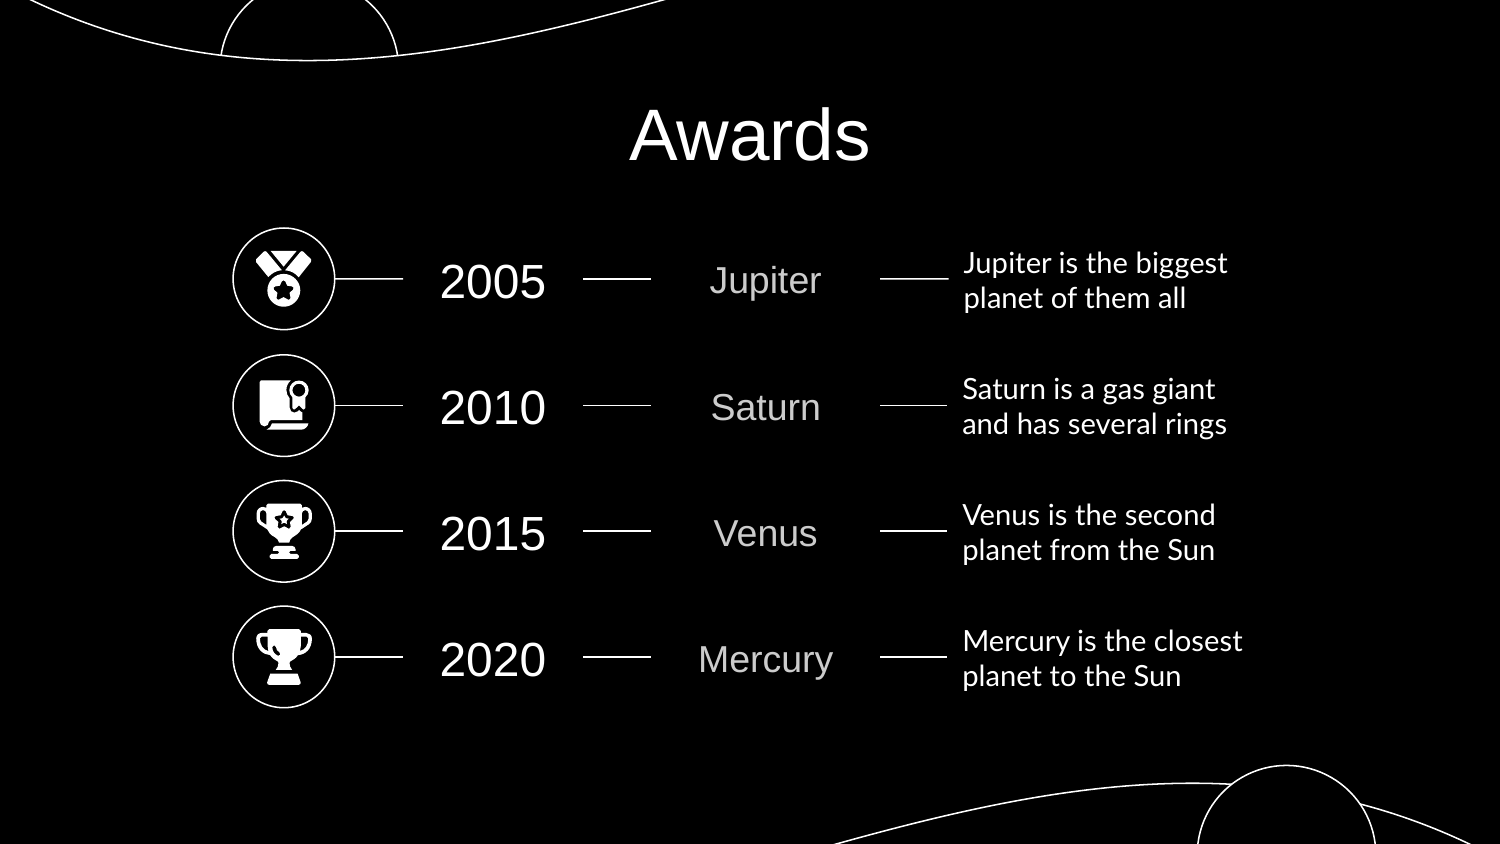

# Awards

Jupiter is the biggest planet of them all
2005
Jupiter

Saturn is a gas giant and has several rings
2010
Saturn

Venus is the second planet from the Sun
2015
Venus

Mercury is the closest planet to the Sun
2020
Mercury